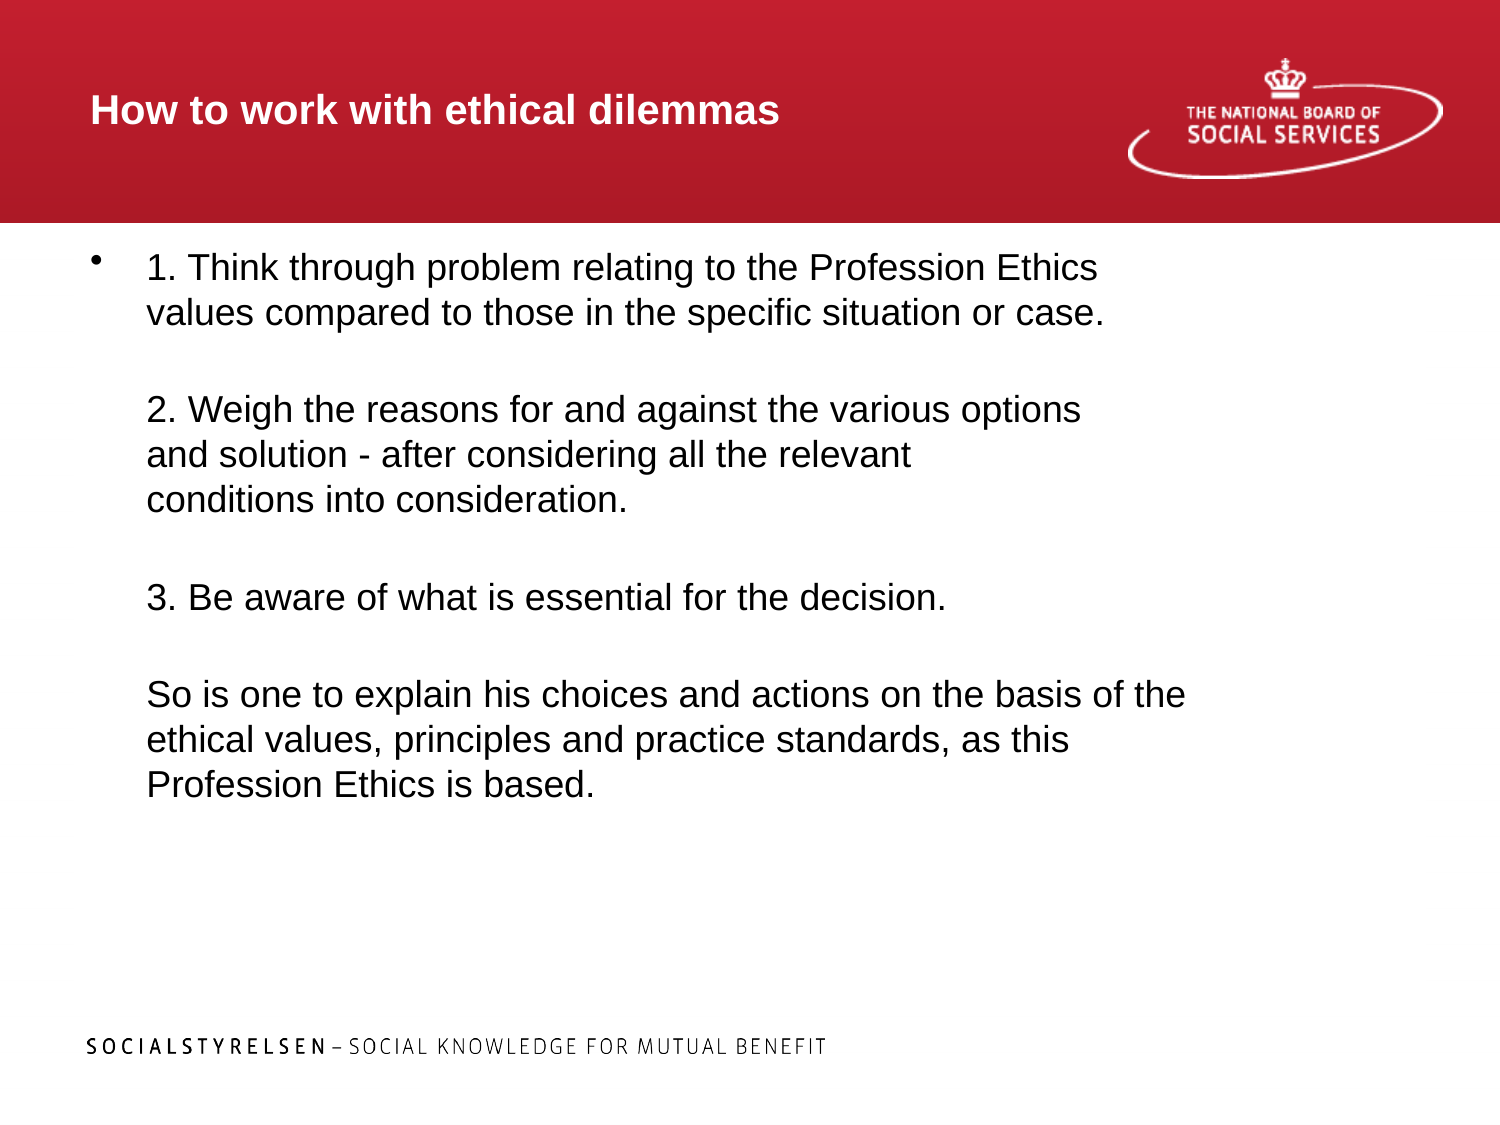

# How to work with ethical dilemmas
1. Think through problem relating to the Profession Ethics
values compared to those in the specific situation or case.
2. Weigh the reasons for and against the various options
and solution - after considering all the relevant
conditions into consideration.
3. Be aware of what is essential for the decision.
	So is one to explain his choices and actions on the basis of the
ethical values, principles and practice standards, as this
Profession Ethics is based.